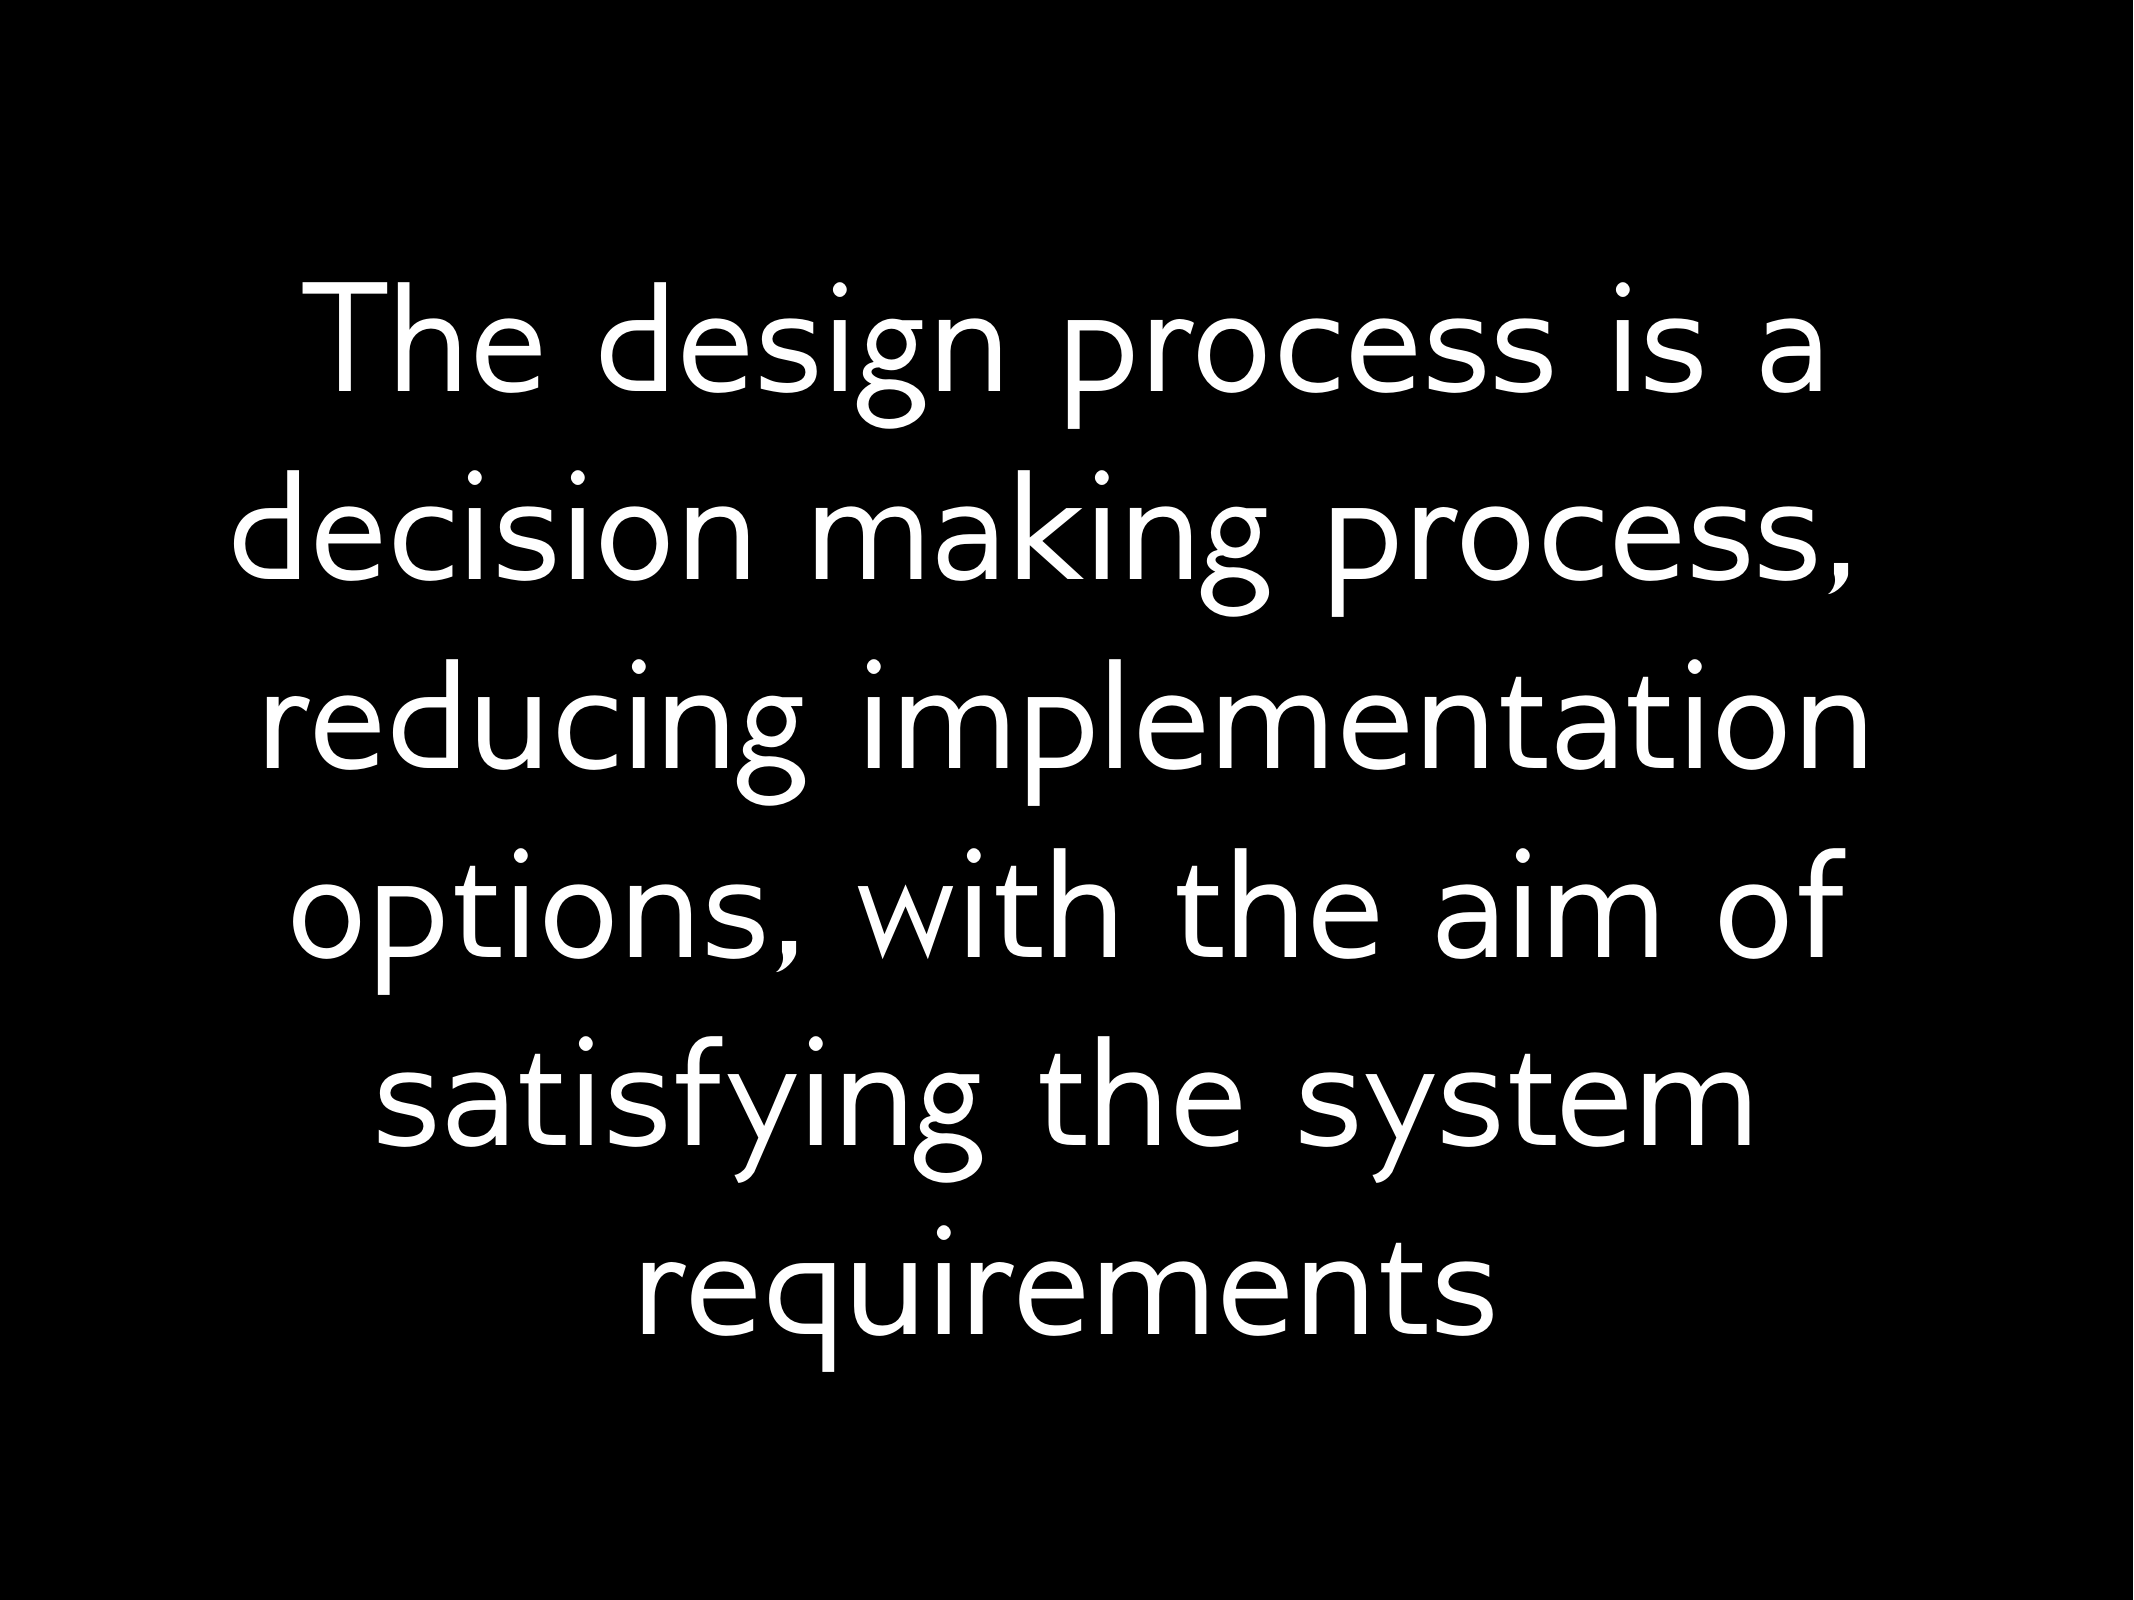

# The design process is a decision making process,  reducing implementation options, with the aim of satisfying the system requirements